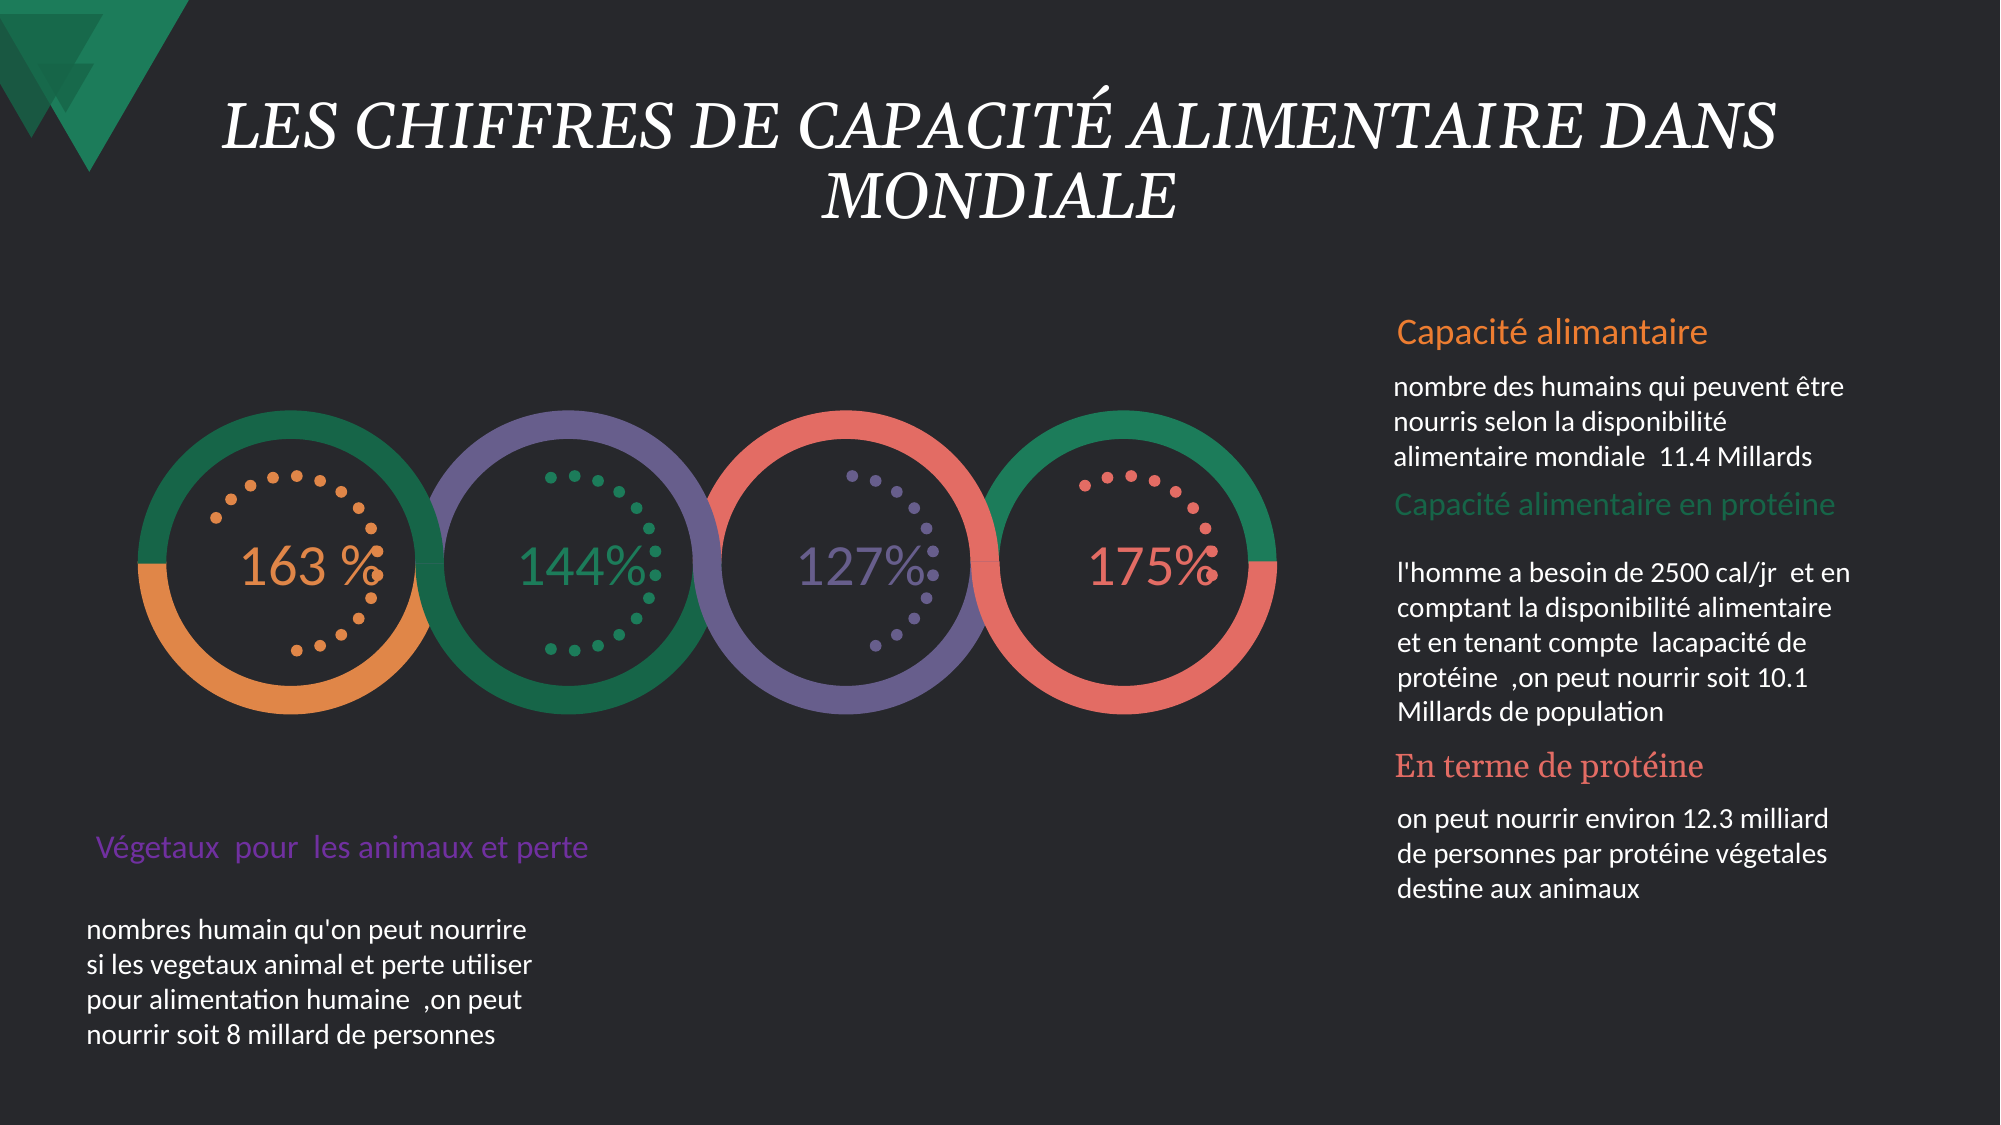

# Les chiffres de capacité alimentaire dans mondiale
Capacité alimantaire
nombre des humains qui peuvent être nourris selon la disponibilité alimentaire mondiale  11.4 Millards

Capacité alimentaire en protéine
163 %
144%
127%
 175%
l'homme a besoin de 2500 cal/jr  et en comptant la disponibilité alimentaire et en tenant compte  lacapacité de protéine  ,on peut nourrir soit 10.1 Millards de population
En terme de protéine
on peut nourrir environ 12.3 milliard de personnes par protéine végetales destine aux animaux
 Végetaux  pour  les animaux et perte
nombres humain qu'on peut nourrire si les vegetaux animal et perte utiliser pour alimentation humaine  ,on peut nourrir soit 8 millard de personnes